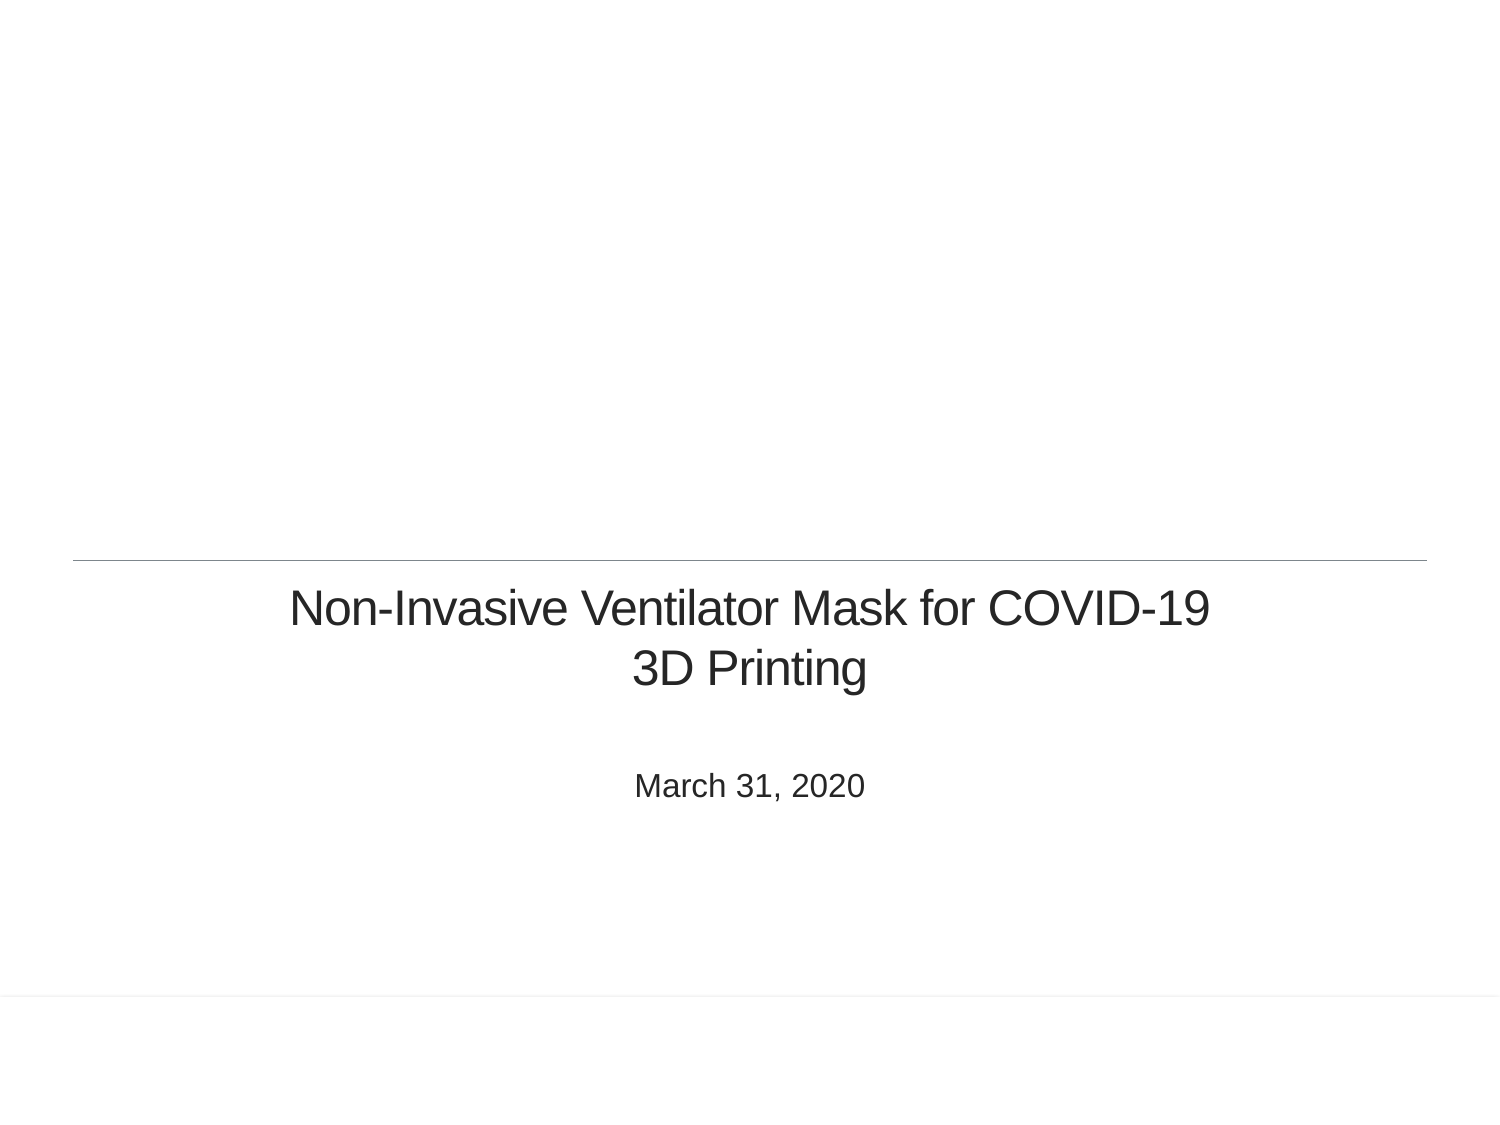

# Non-Invasive Ventilator Mask for COVID-19 3D Printing

March 31, 2020